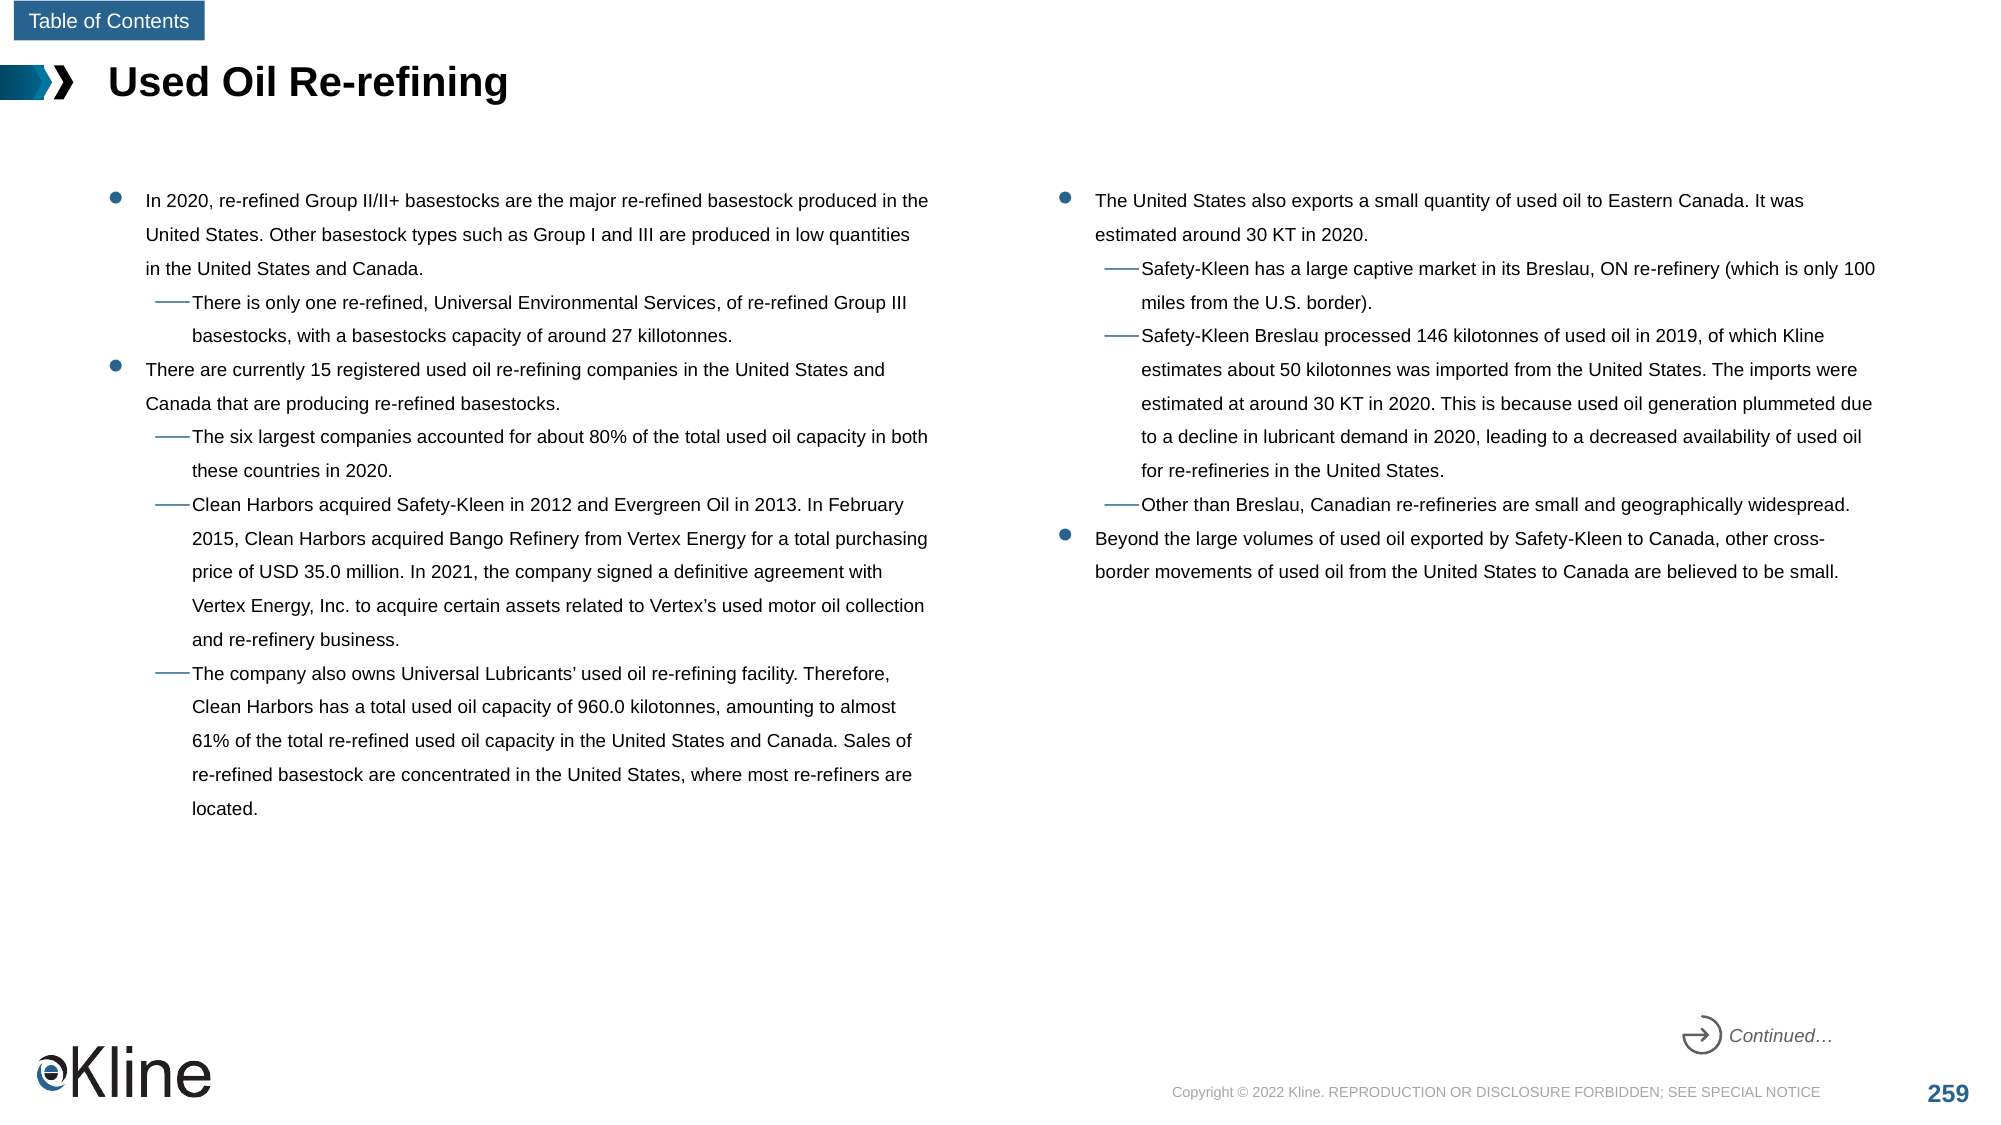

# Used Oil Re-refining
In 2020, re-refined Group II/II+ basestocks are the major re-refined basestock produced in the United States. Other basestock types such as Group I and III are produced in low quantities in the United States and Canada.
There is only one re-refined, Universal Environmental Services, of re-refined Group III basestocks, with a basestocks capacity of around 27 killotonnes.
There are currently 15 registered used oil re-refining companies in the United States and Canada that are producing re-refined basestocks.
The six largest companies accounted for about 80% of the total used oil capacity in both these countries in 2020.
Clean Harbors acquired Safety-Kleen in 2012 and Evergreen Oil in 2013. In February 2015, Clean Harbors acquired Bango Refinery from Vertex Energy for a total purchasing price of USD 35.0 million. In 2021, the company signed a definitive agreement with Vertex Energy, Inc. to acquire certain assets related to Vertex’s used motor oil collection and re-refinery business.
The company also owns Universal Lubricants’ used oil re-refining facility. Therefore, Clean Harbors has a total used oil capacity of 960.0 kilotonnes, amounting to almost 61% of the total re-refined used oil capacity in the United States and Canada. Sales of re-refined basestock are concentrated in the United States, where most re-refiners are located.
The United States also exports a small quantity of used oil to Eastern Canada. It was estimated around 30 KT in 2020.
Safety-Kleen has a large captive market in its Breslau, ON re-refinery (which is only 100 miles from the U.S. border).
Safety-Kleen Breslau processed 146 kilotonnes of used oil in 2019, of which Kline estimates about 50 kilotonnes was imported from the United States. The imports were estimated at around 30 KT in 2020. This is because used oil generation plummeted due to a decline in lubricant demand in 2020, leading to a decreased availability of used oil for re-refineries in the United States.
Other than Breslau, Canadian re-refineries are small and geographically widespread.
Beyond the large volumes of used oil exported by Safety-Kleen to Canada, other cross-border movements of used oil from the United States to Canada are believed to be small.

Continued…